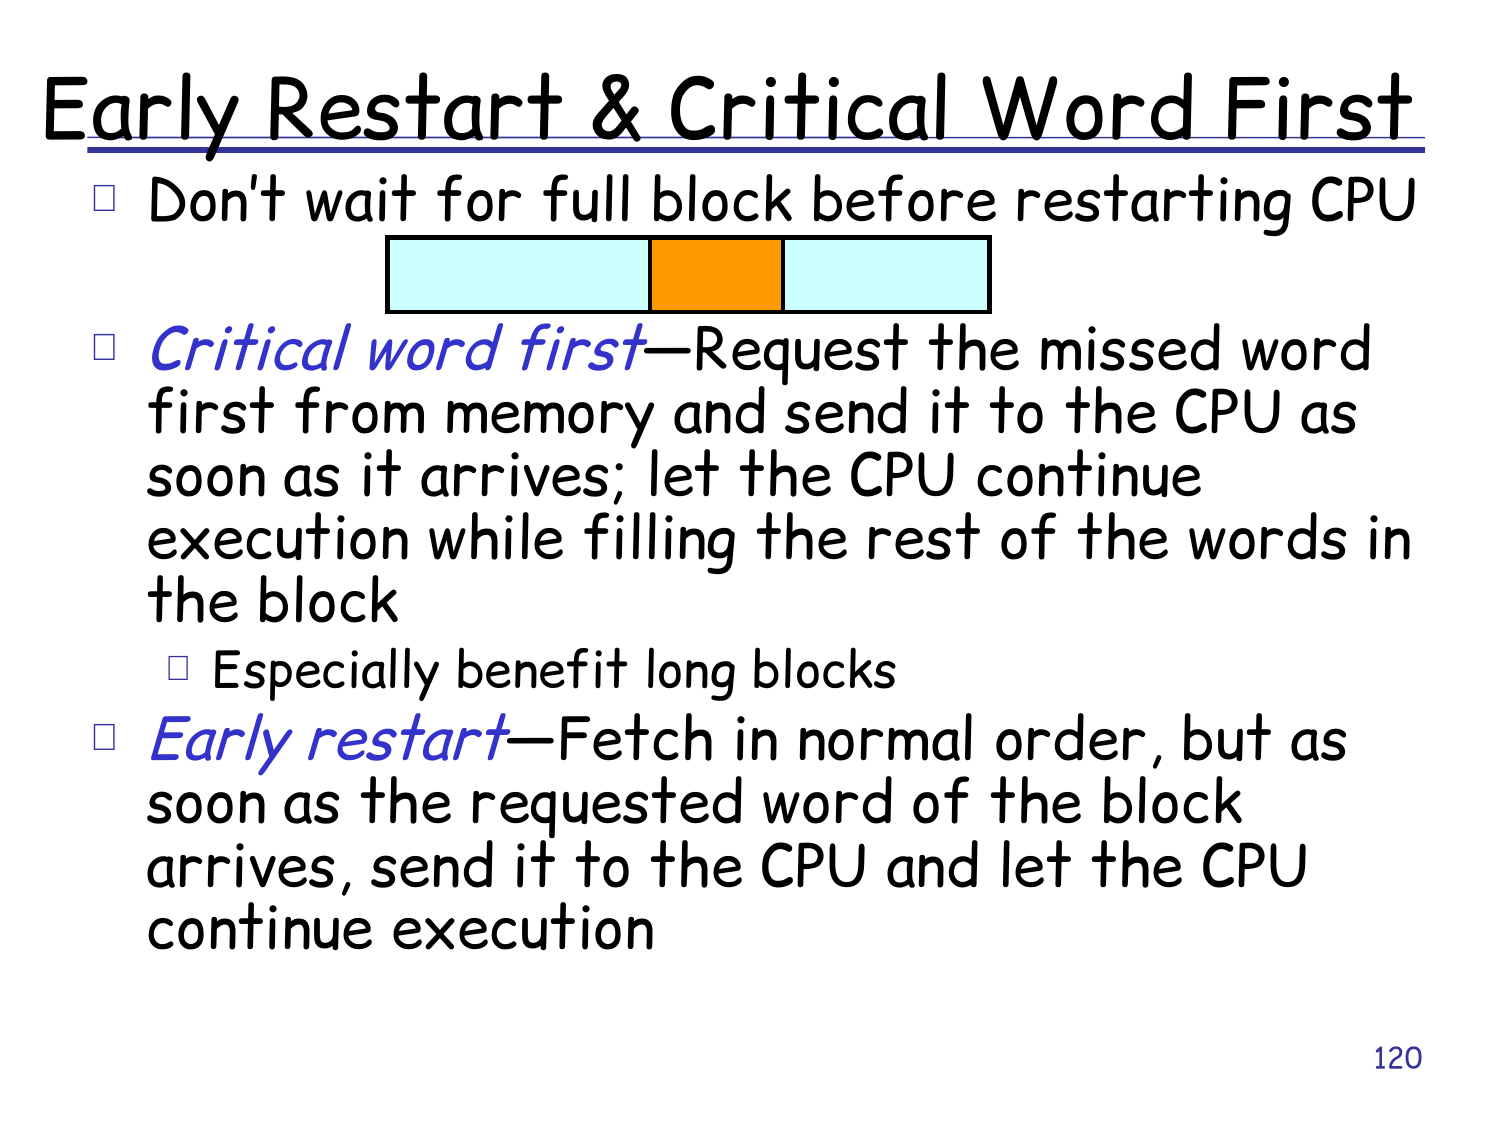

# Early Restart & Critical Word First
Don’t wait for full block before restarting CPU

Critical word first—Request the missed word first from memory and send it to the CPU as soon as it arrives; let the CPU continue execution while filling the rest of the words in the block
Especially benefit long blocks
Early restart—Fetch in normal order, but as soon as the requested word of the block arrives, send it to the CPU and let the CPU continue execution

120